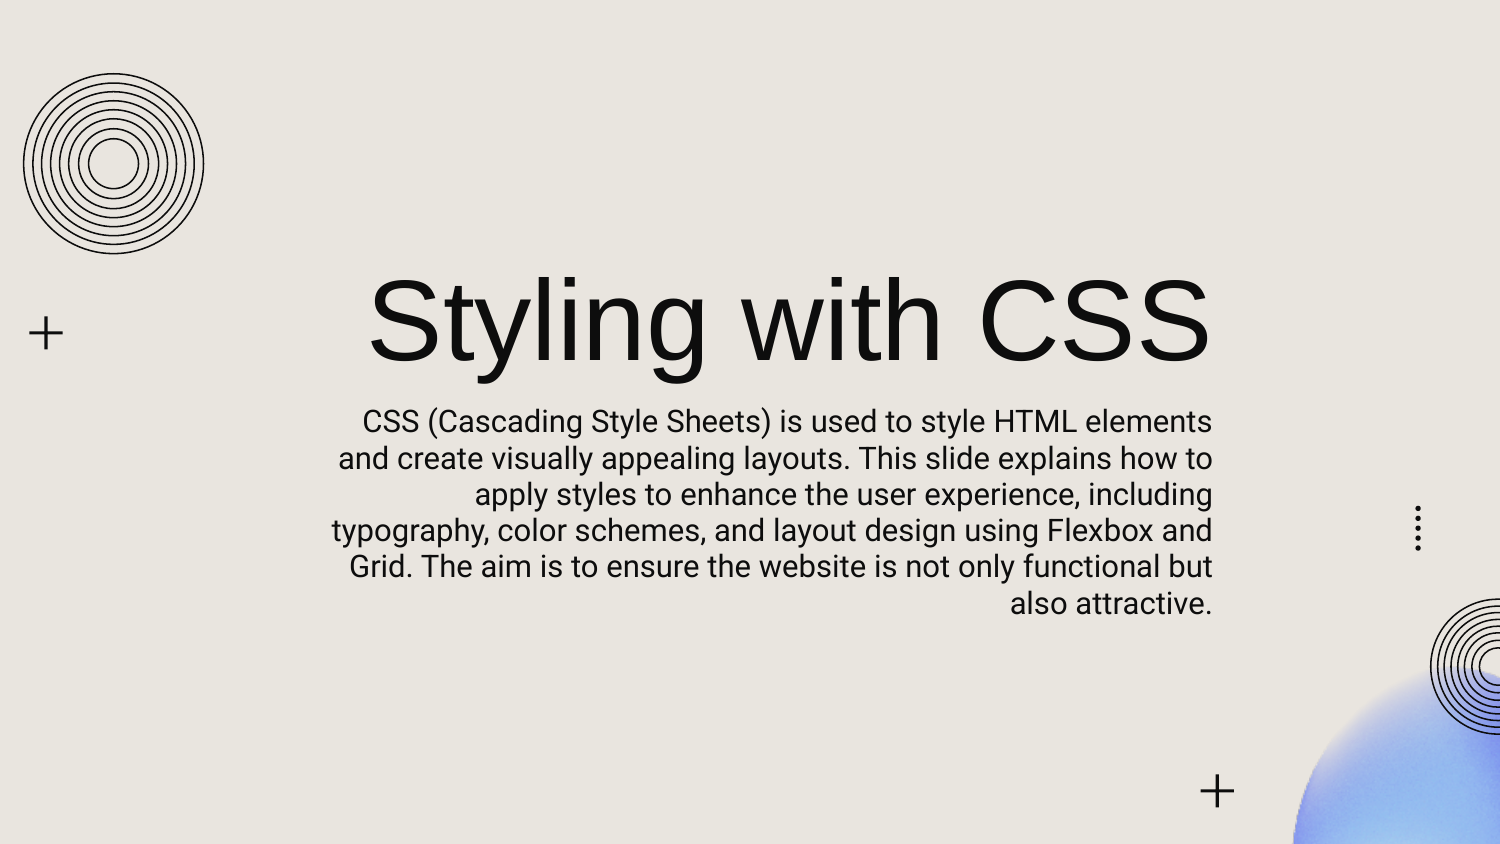

# Styling with CSS
CSS (Cascading Style Sheets) is used to style HTML elements and create visually appealing layouts. This slide explains how to apply styles to enhance the user experience, including typography, color schemes, and layout design using Flexbox and Grid. The aim is to ensure the website is not only functional but also attractive.